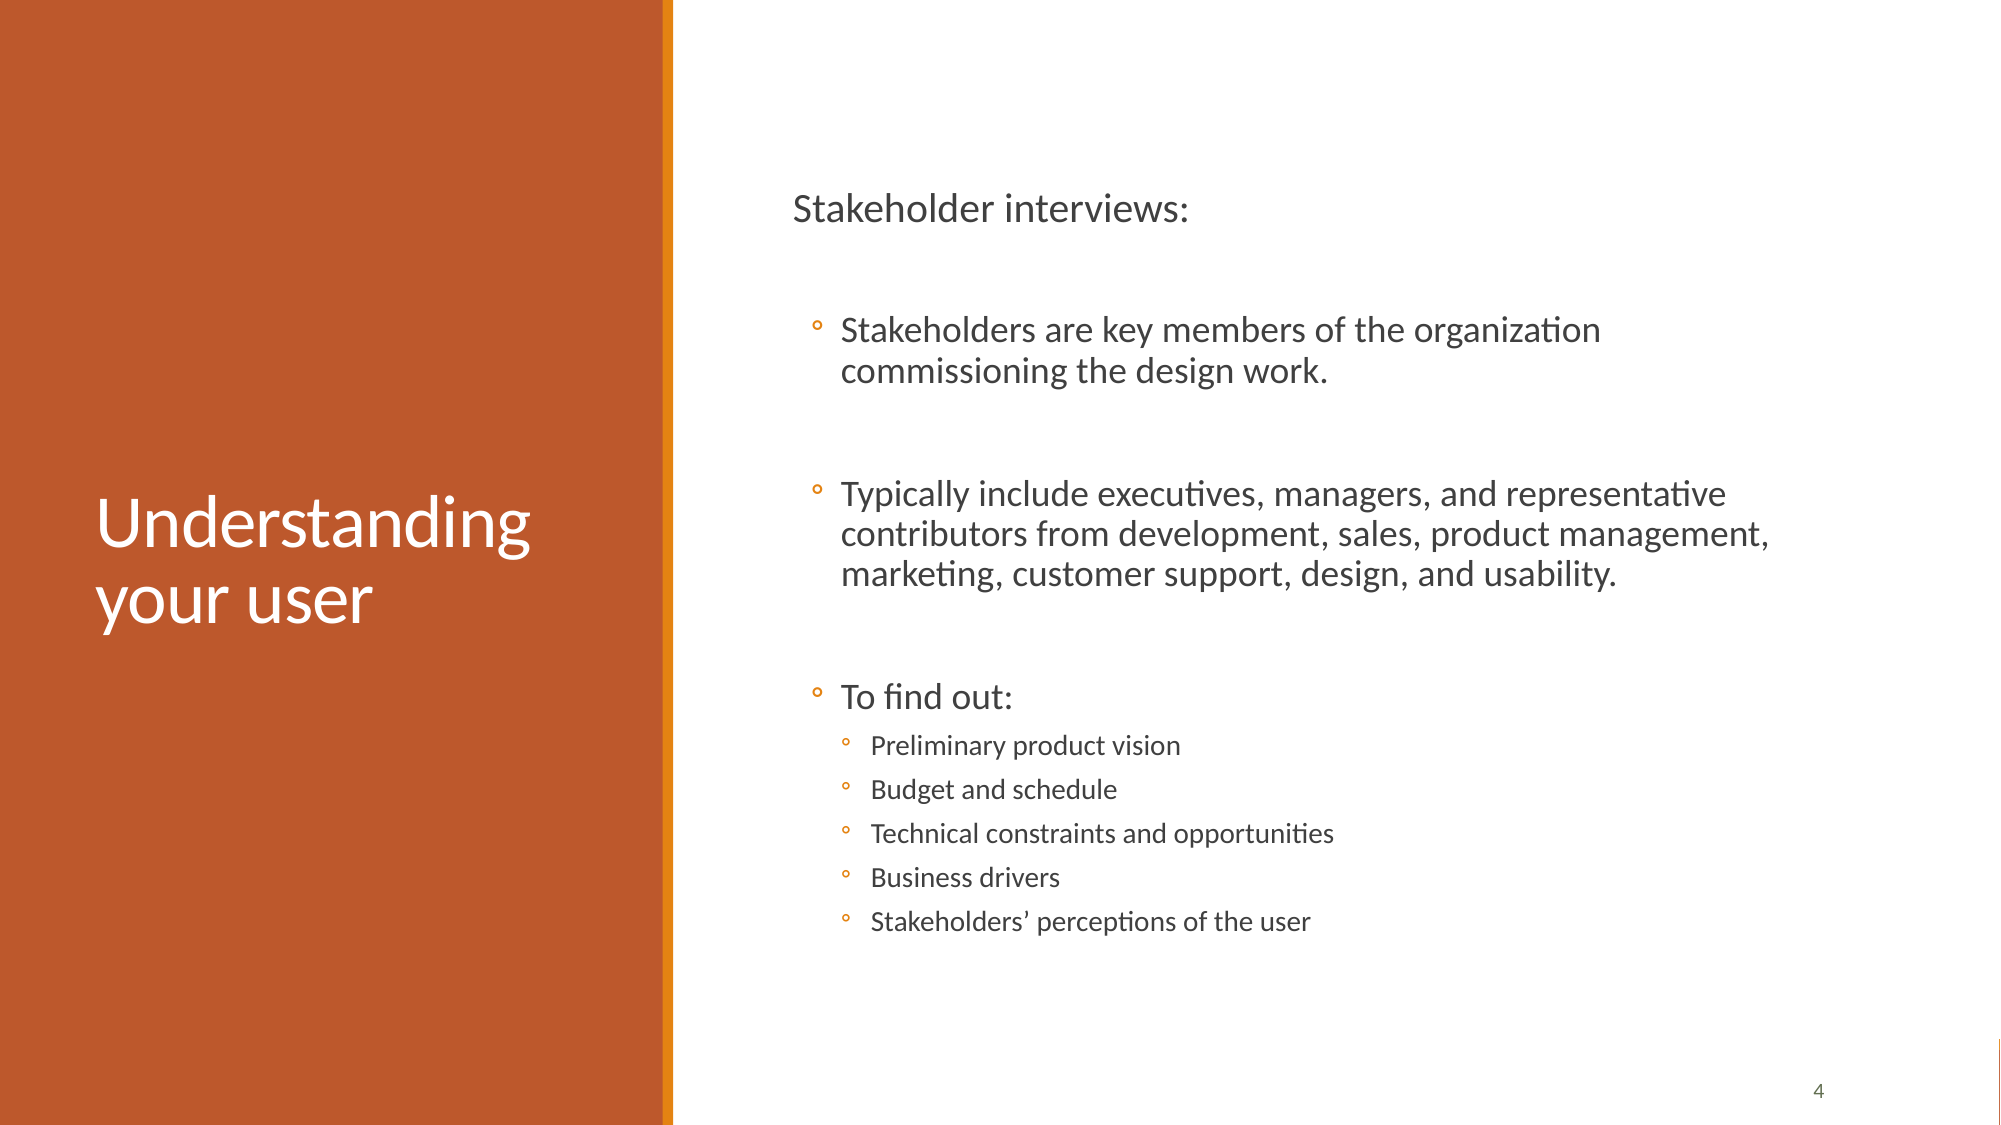

# Understanding your user
Stakeholder interviews:

Stakeholders are key members of the organization commissioning the design work.

Typically include executives, managers, and representative contributors from development, sales, product management, marketing, customer support, design, and usability.

To find out:
Preliminary product vision
Budget and schedule
Technical constraints and opportunities
Business drivers
Stakeholders’ perceptions of the user
4